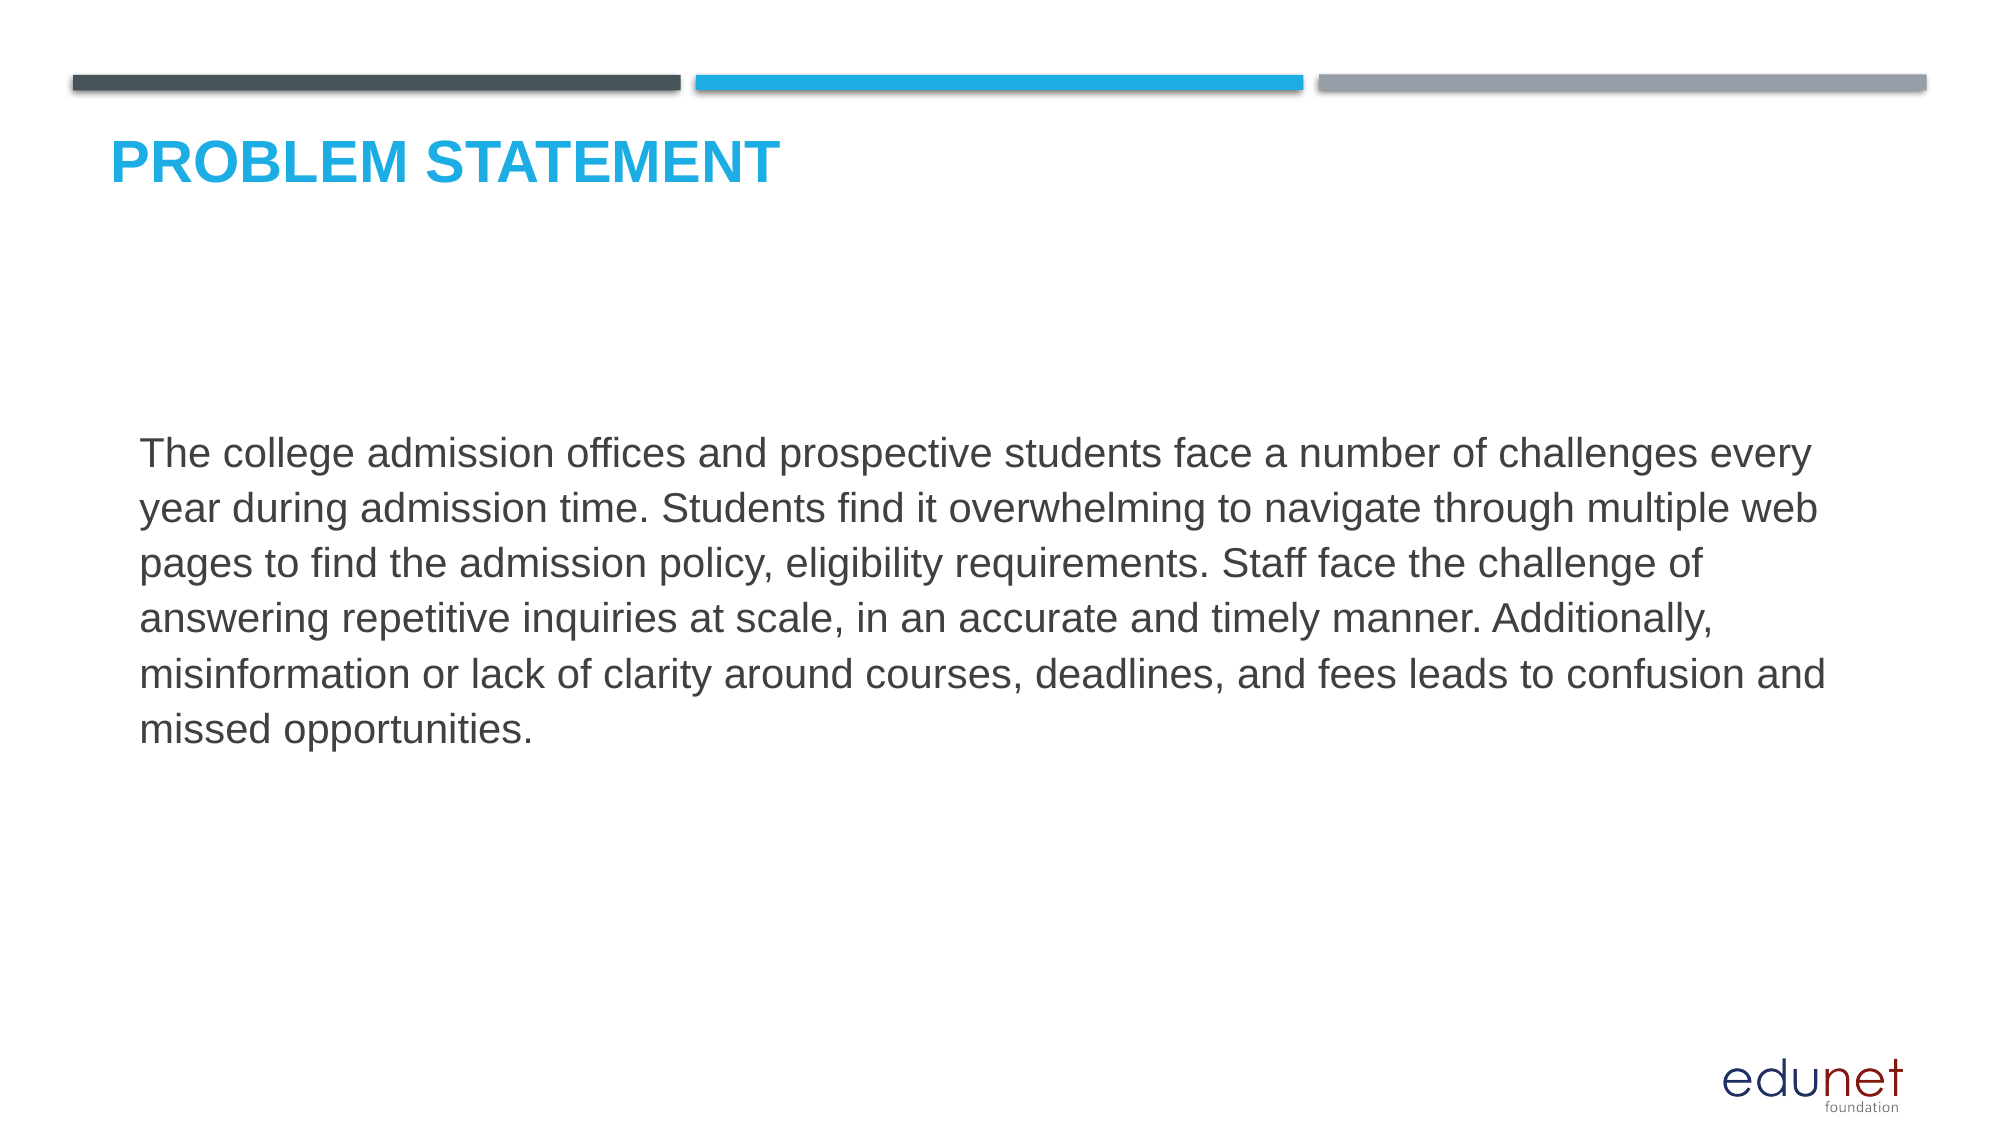

# Problem Statement
	The college admission offices and prospective students face a number of challenges every year during admission time. Students find it overwhelming to navigate through multiple web pages to find the admission policy, eligibility requirements. Staff face the challenge of answering repetitive inquiries at scale, in an accurate and timely manner. Additionally, misinformation or lack of clarity around courses, deadlines, and fees leads to confusion and missed opportunities.